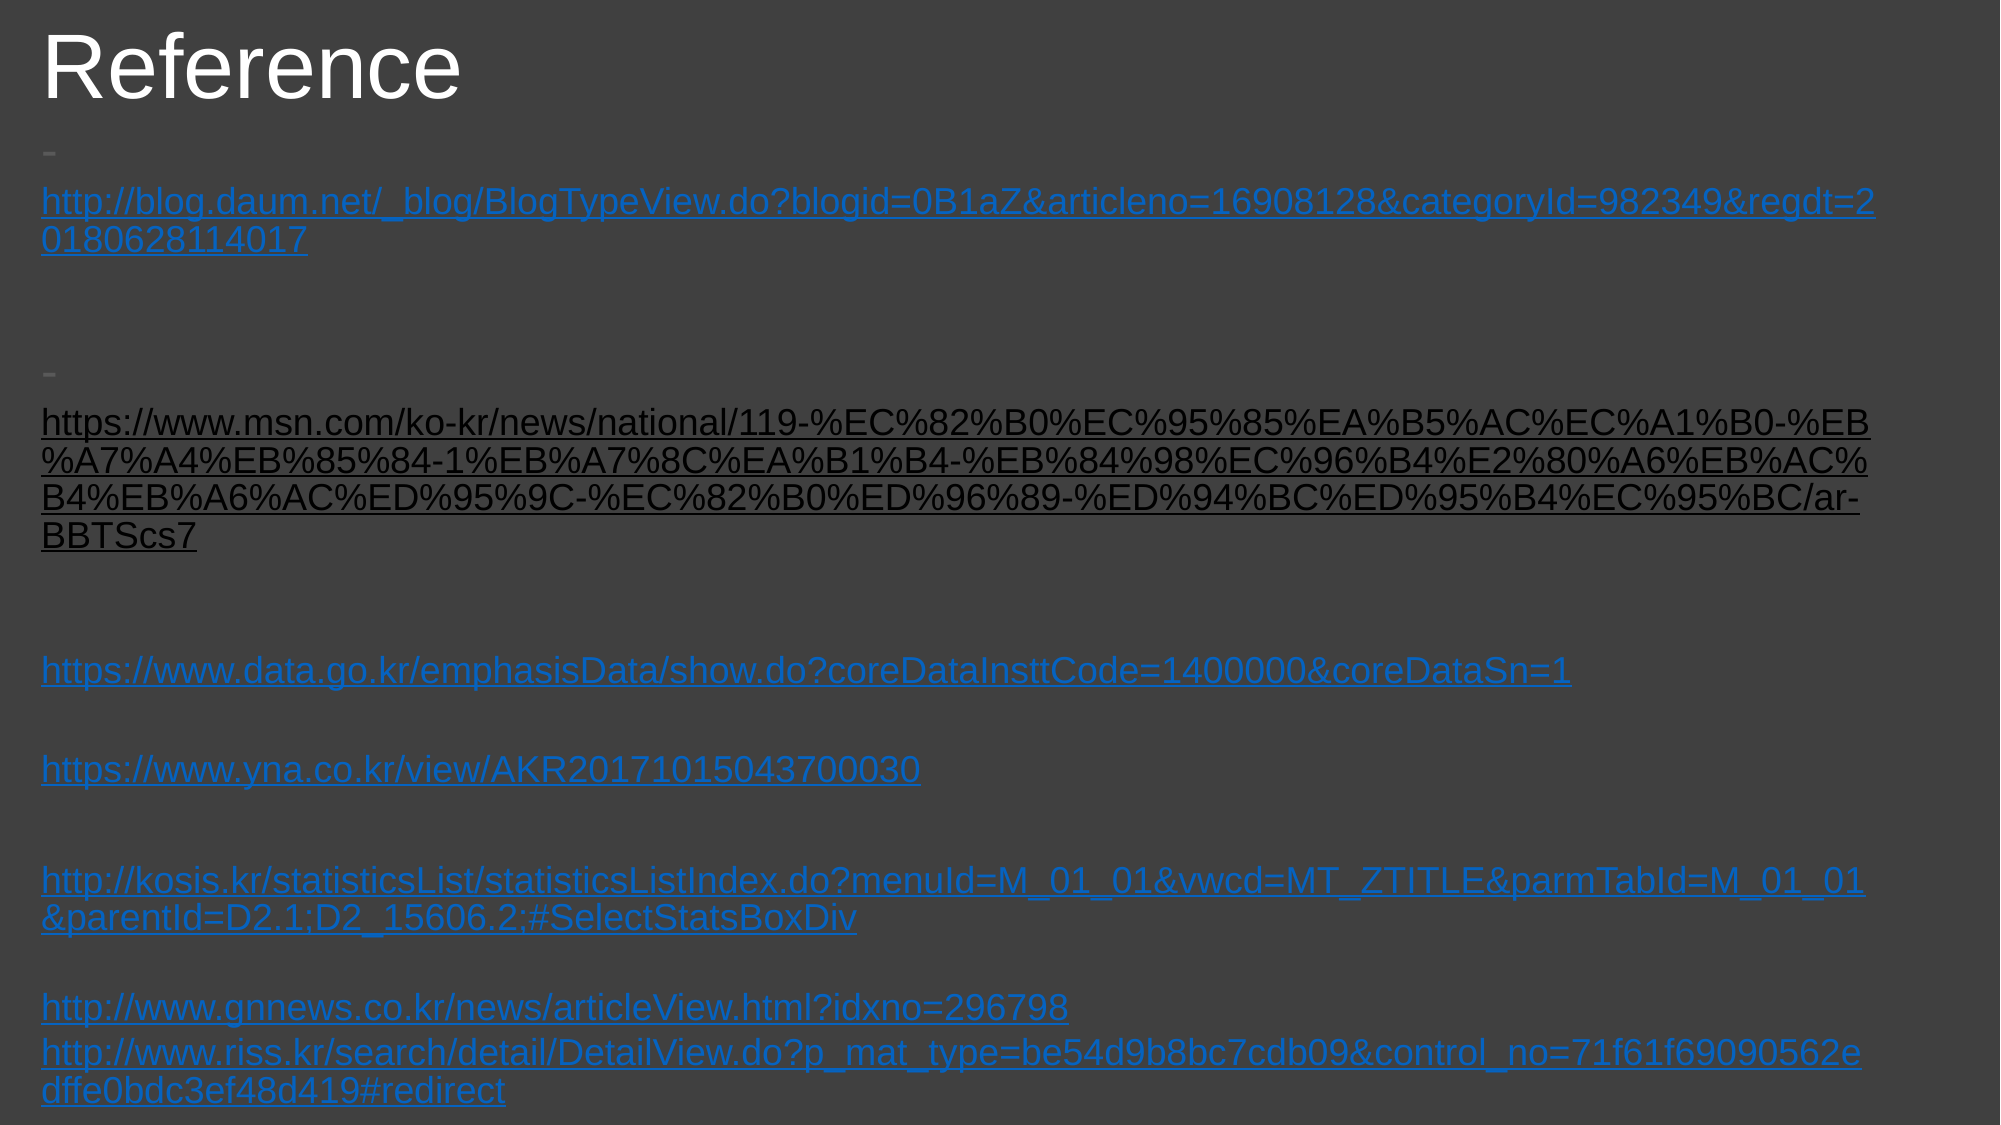

Reference
-http://blog.daum.net/_blog/BlogTypeView.do?blogid=0B1aZ&articleno=16908128&categoryId=982349&regdt=20180628114017
-https://www.msn.com/ko-kr/news/national/119-%EC%82%B0%EC%95%85%EA%B5%AC%EC%A1%B0-%EB%A7%A4%EB%85%84-1%EB%A7%8C%EA%B1%B4-%EB%84%98%EC%96%B4%E2%80%A6%EB%AC%B4%EB%A6%AC%ED%95%9C-%EC%82%B0%ED%96%89-%ED%94%BC%ED%95%B4%EC%95%BC/ar-BBTScs7
https://www.data.go.kr/emphasisData/show.do?coreDataInsttCode=1400000&coreDataSn=1
https://www.yna.co.kr/view/AKR20171015043700030
http://kosis.kr/statisticsList/statisticsListIndex.do?menuId=M_01_01&vwcd=MT_ZTITLE&parmTabId=M_01_01&parentId=D2.1;D2_15606.2;#SelectStatsBoxDiv
http://www.gnnews.co.kr/news/articleView.html?idxno=296798
http://www.riss.kr/search/detail/DetailView.do?p_mat_type=be54d9b8bc7cdb09&control_no=71f61f69090562edffe0bdc3ef48d419#redirect